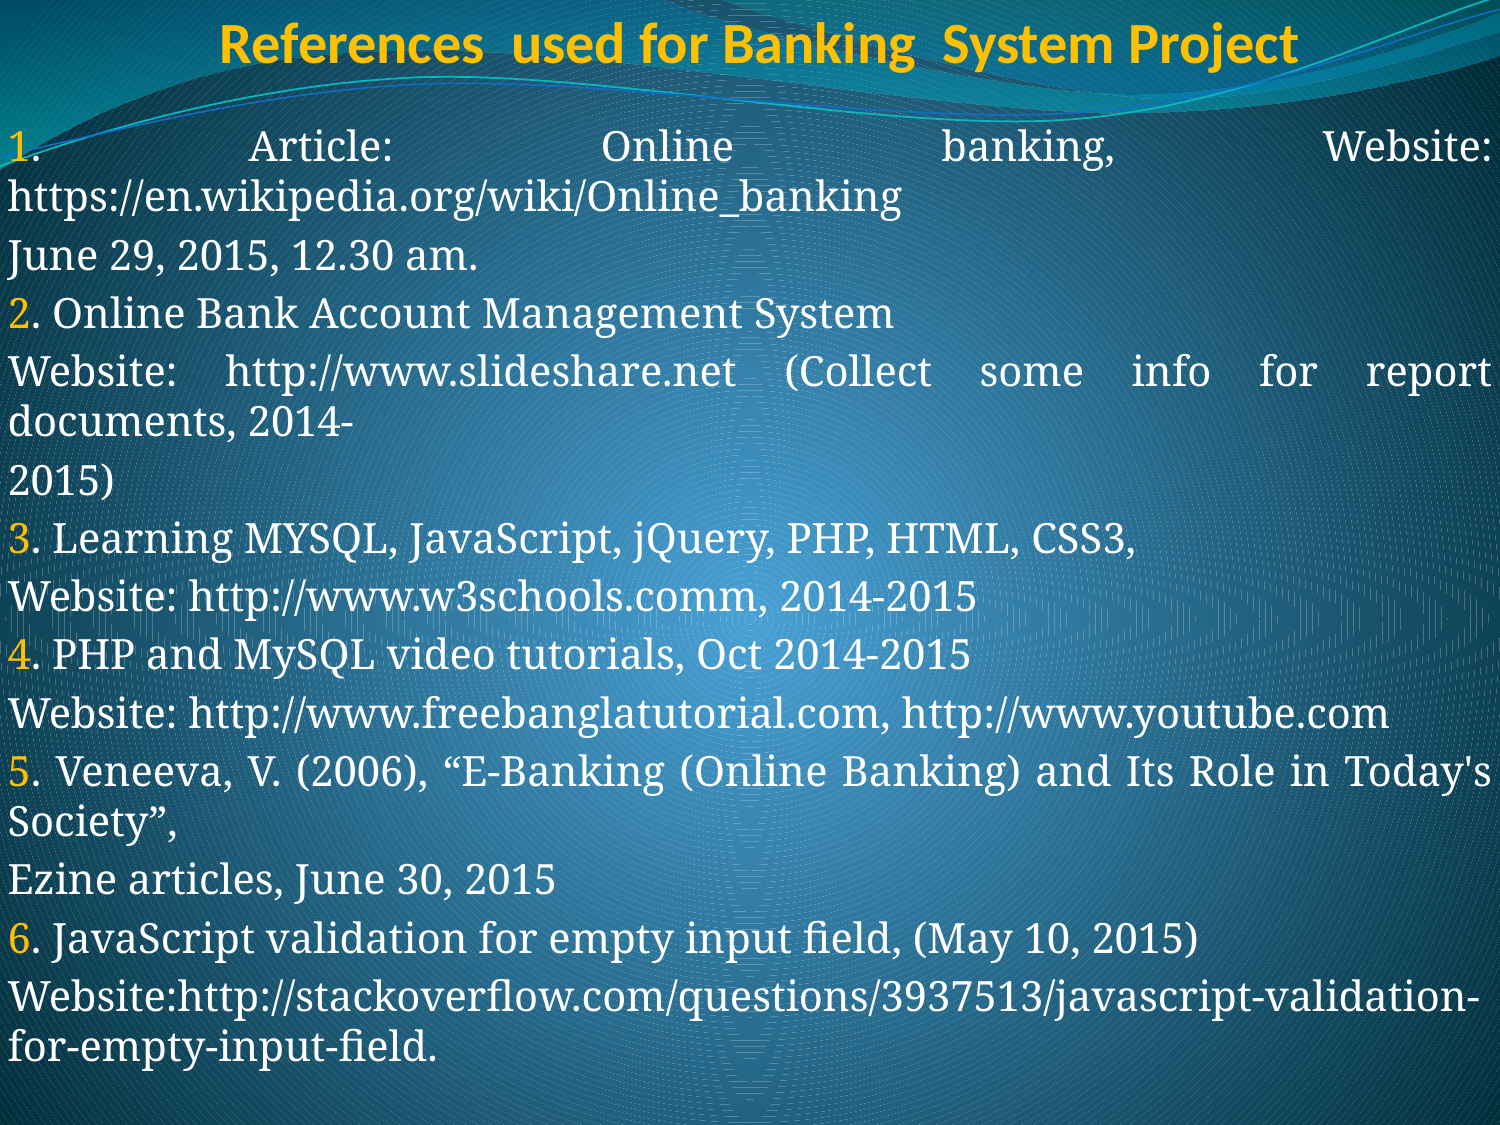

# References  used for Banking  System Project
1. Article: Online banking, Website: https://en.wikipedia.org/wiki/Online_banking
June 29, 2015, 12.30 am.
2. Online Bank Account Management System
Website: http://www.slideshare.net (Collect some info for report documents, 2014-
2015)
3. Learning MYSQL, JavaScript, jQuery, PHP, HTML, CSS3,
Website: http://www.w3schools.comm, 2014-2015
4. PHP and MySQL video tutorials, Oct 2014-2015
Website: http://www.freebanglatutorial.com, http://www.youtube.com
5. Veneeva, V. (2006), “E-Banking (Online Banking) and Its Role in Today's Society”,
Ezine articles, June 30, 2015
6. JavaScript validation for empty input field, (May 10, 2015)
Website:http://stackoverflow.com/questions/3937513/javascript-validation-for-empty-input-field.